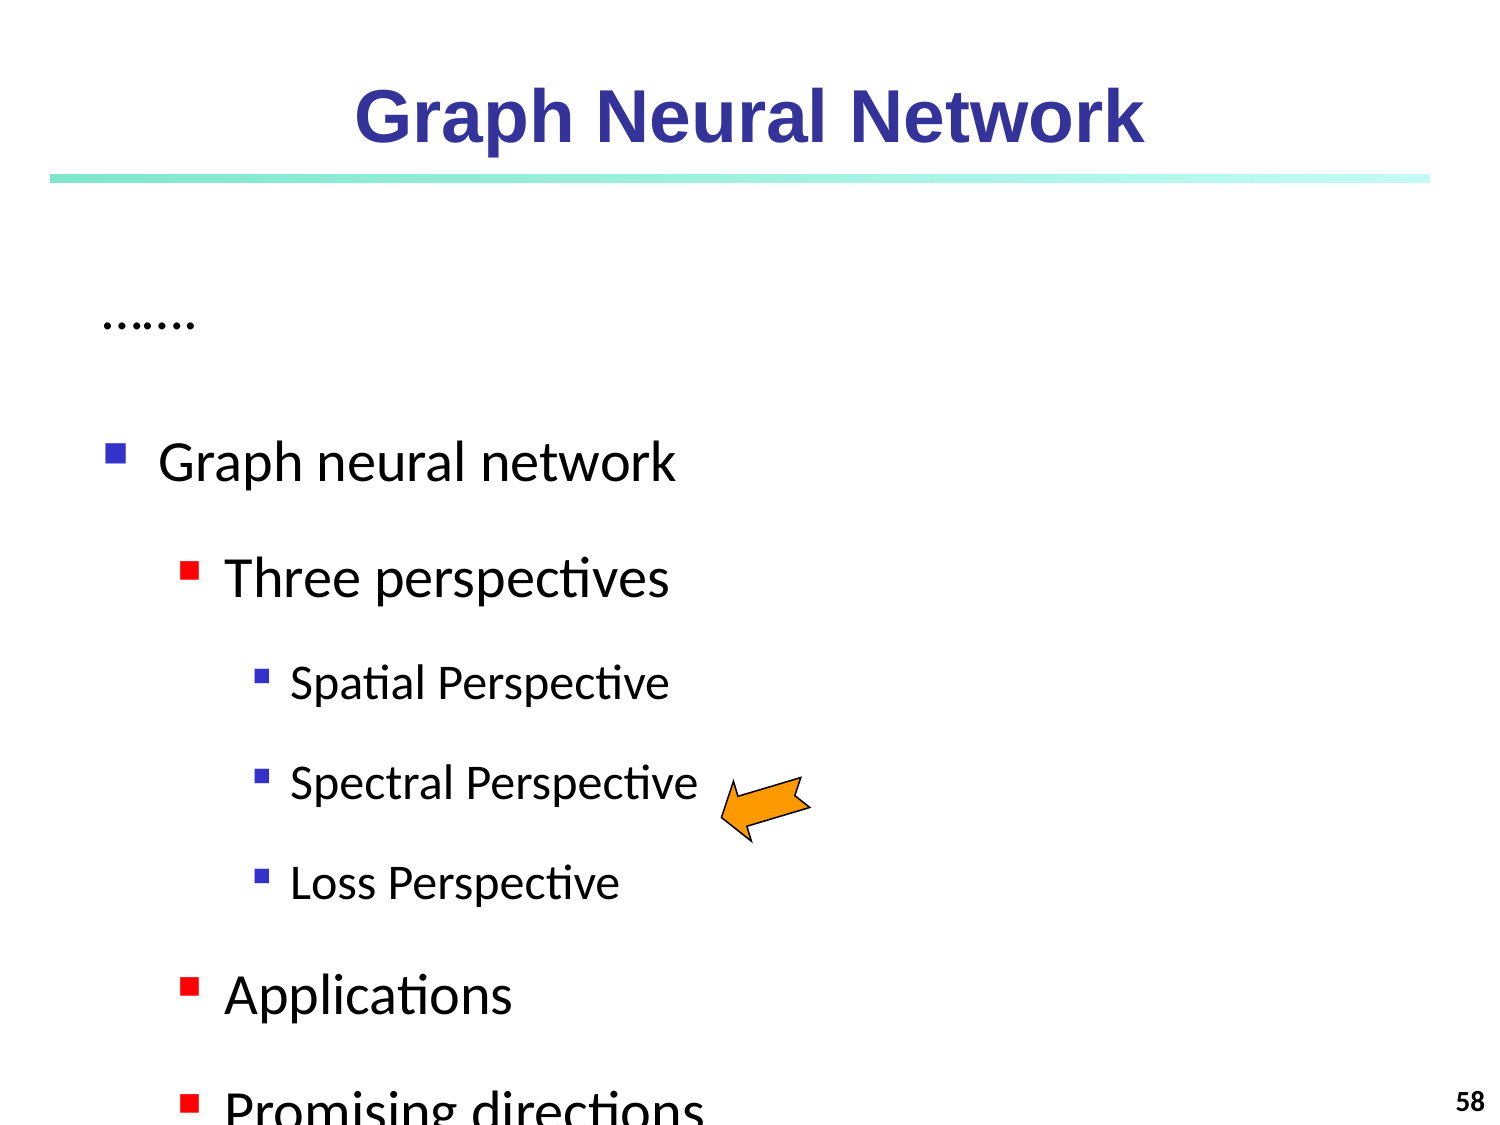

# Graph Neural Network
…….
Graph neural network
Three perspectives
Spatial Perspective
Spectral Perspective
Loss Perspective
Applications
Promising directions

58